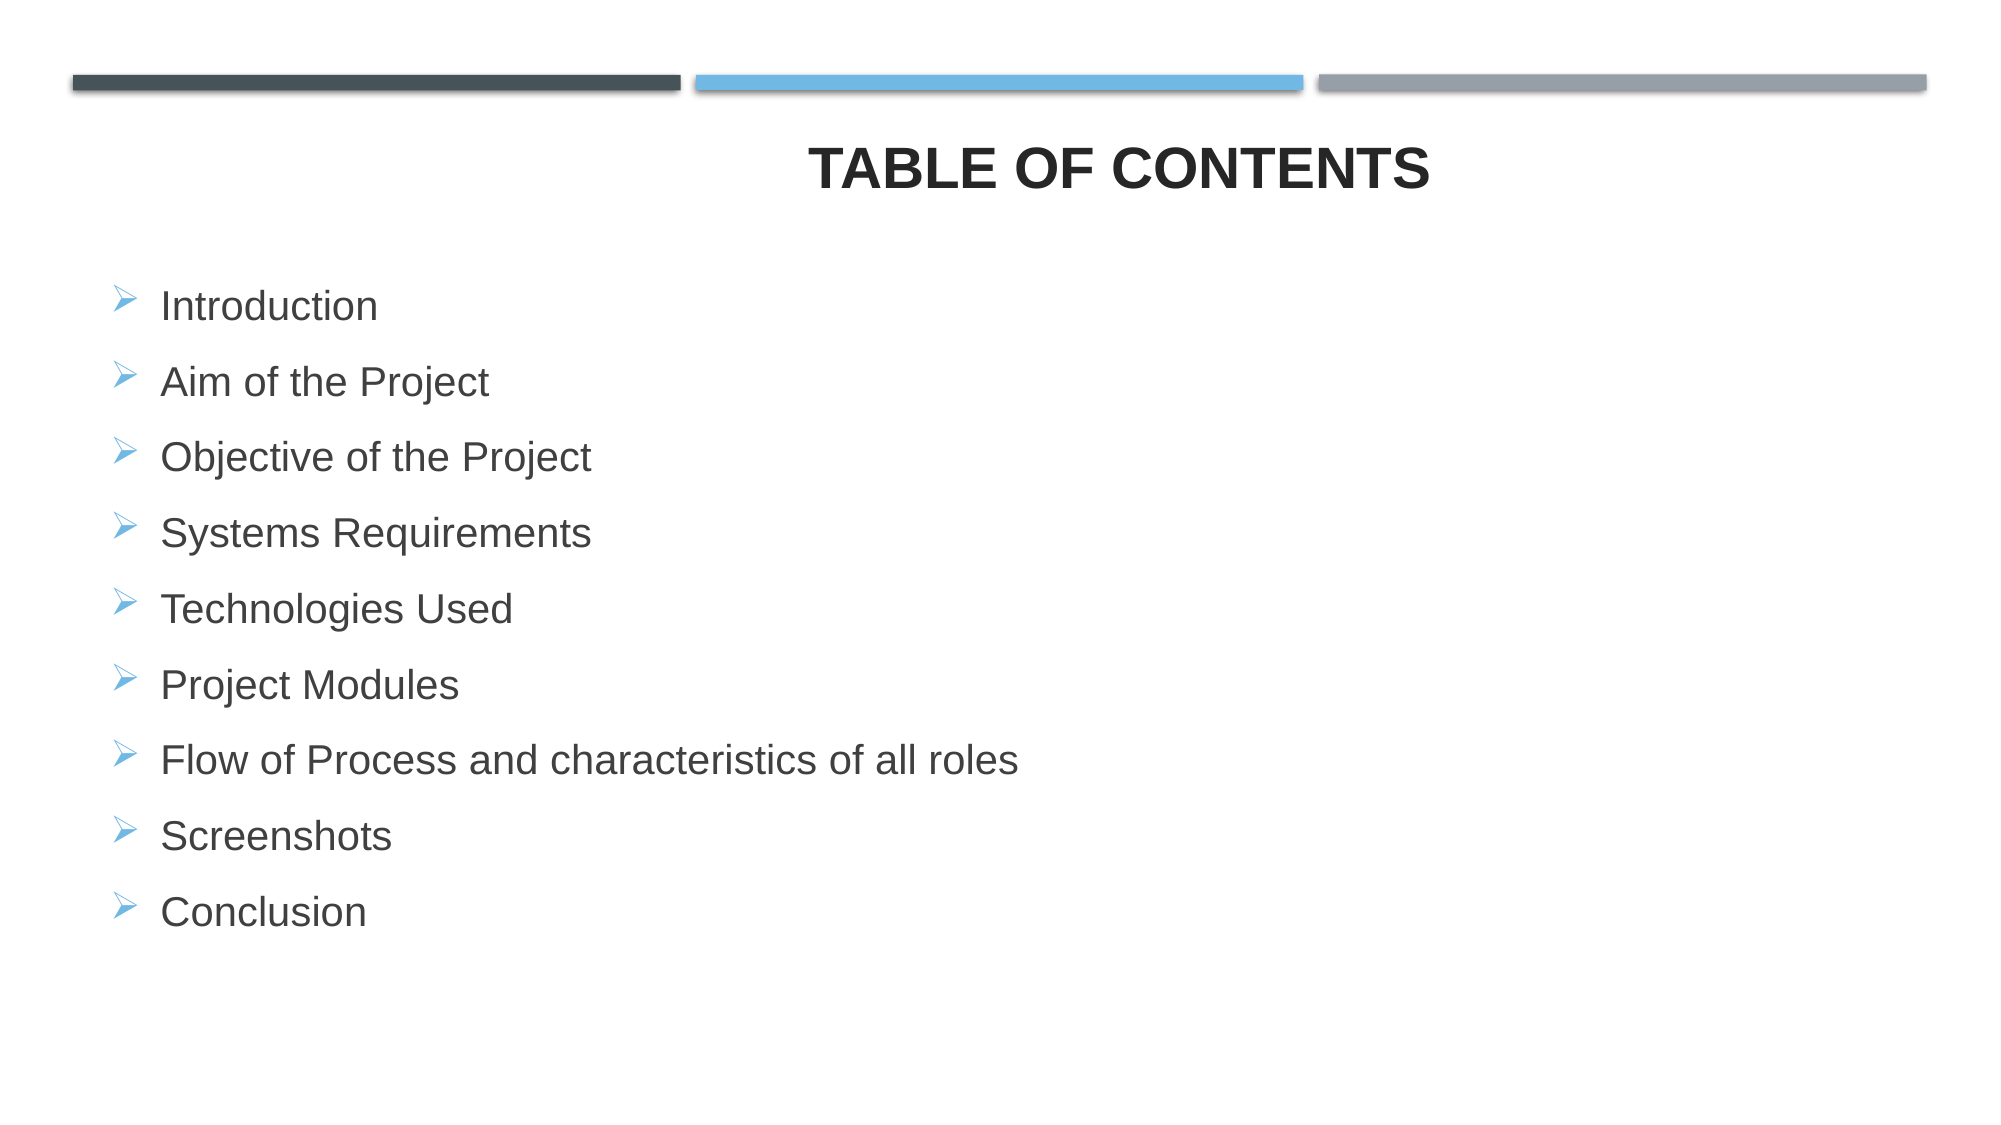

# TABLE OF CONTENTS
Introduction
Aim of the Project
Objective of the Project
Systems Requirements
Technologies Used
Project Modules
Flow of Process and characteristics of all roles
Screenshots
Conclusion